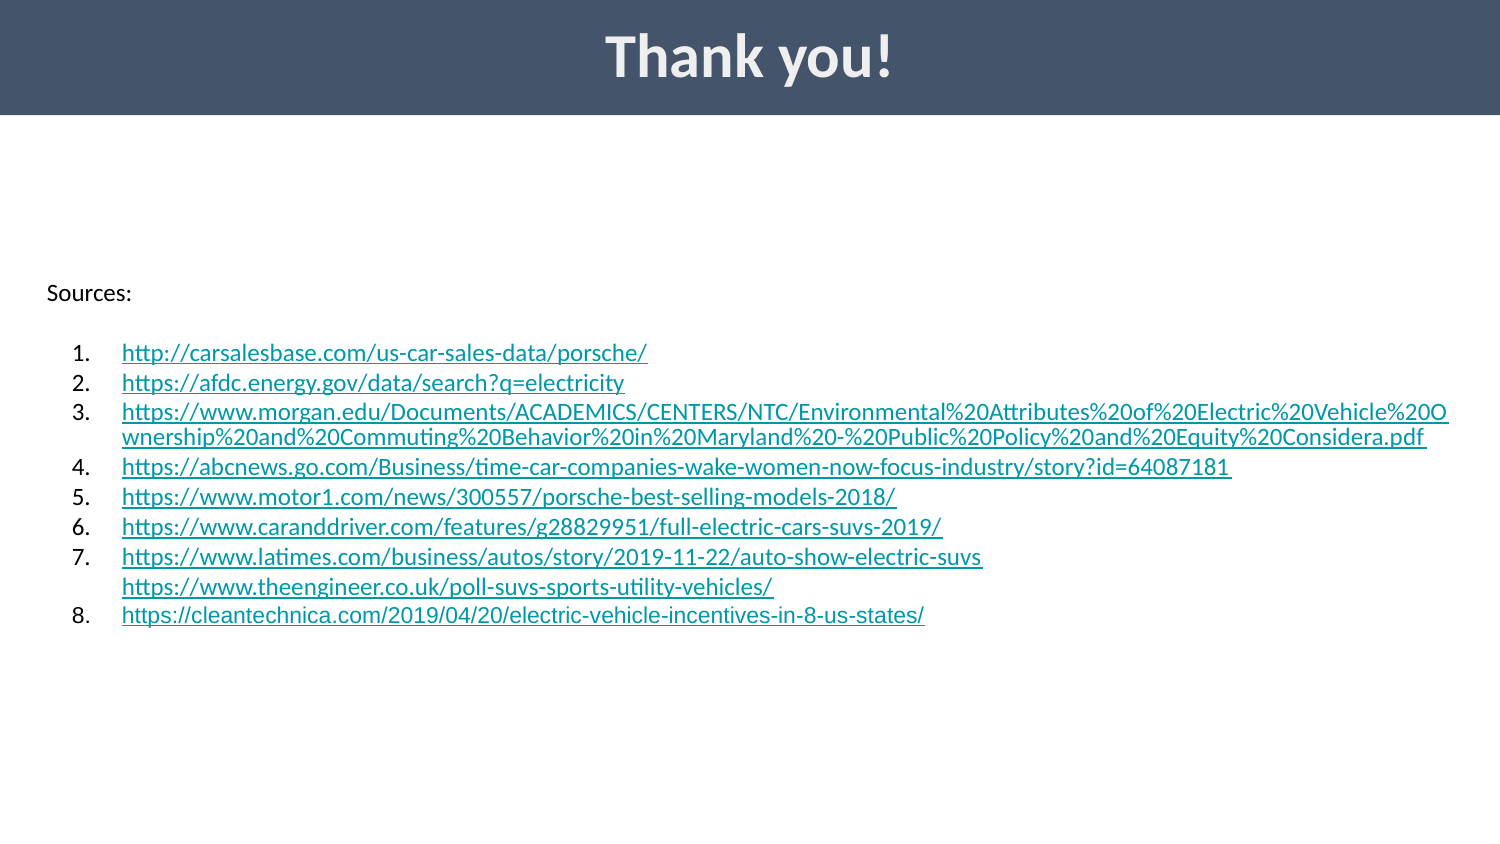

Thank you!
Sources:

http://carsalesbase.com/us-car-sales-data/porsche/
https://afdc.energy.gov/data/search?q=electricity
https://www.morgan.edu/Documents/ACADEMICS/CENTERS/NTC/Environmental%20Attributes%20of%20Electric%20Vehicle%20Ownership%20and%20Commuting%20Behavior%20in%20Maryland%20-%20Public%20Policy%20and%20Equity%20Considera.pdf
https://abcnews.go.com/Business/time-car-companies-wake-women-now-focus-industry/story?id=64087181
https://www.motor1.com/news/300557/porsche-best-selling-models-2018/
https://www.caranddriver.com/features/g28829951/full-electric-cars-suvs-2019/
https://www.latimes.com/business/autos/story/2019-11-22/auto-show-electric-suvs
https://www.theengineer.co.uk/poll-suvs-sports-utility-vehicles/
https://cleantechnica.com/2019/04/20/electric-vehicle-incentives-in-8-us-states/